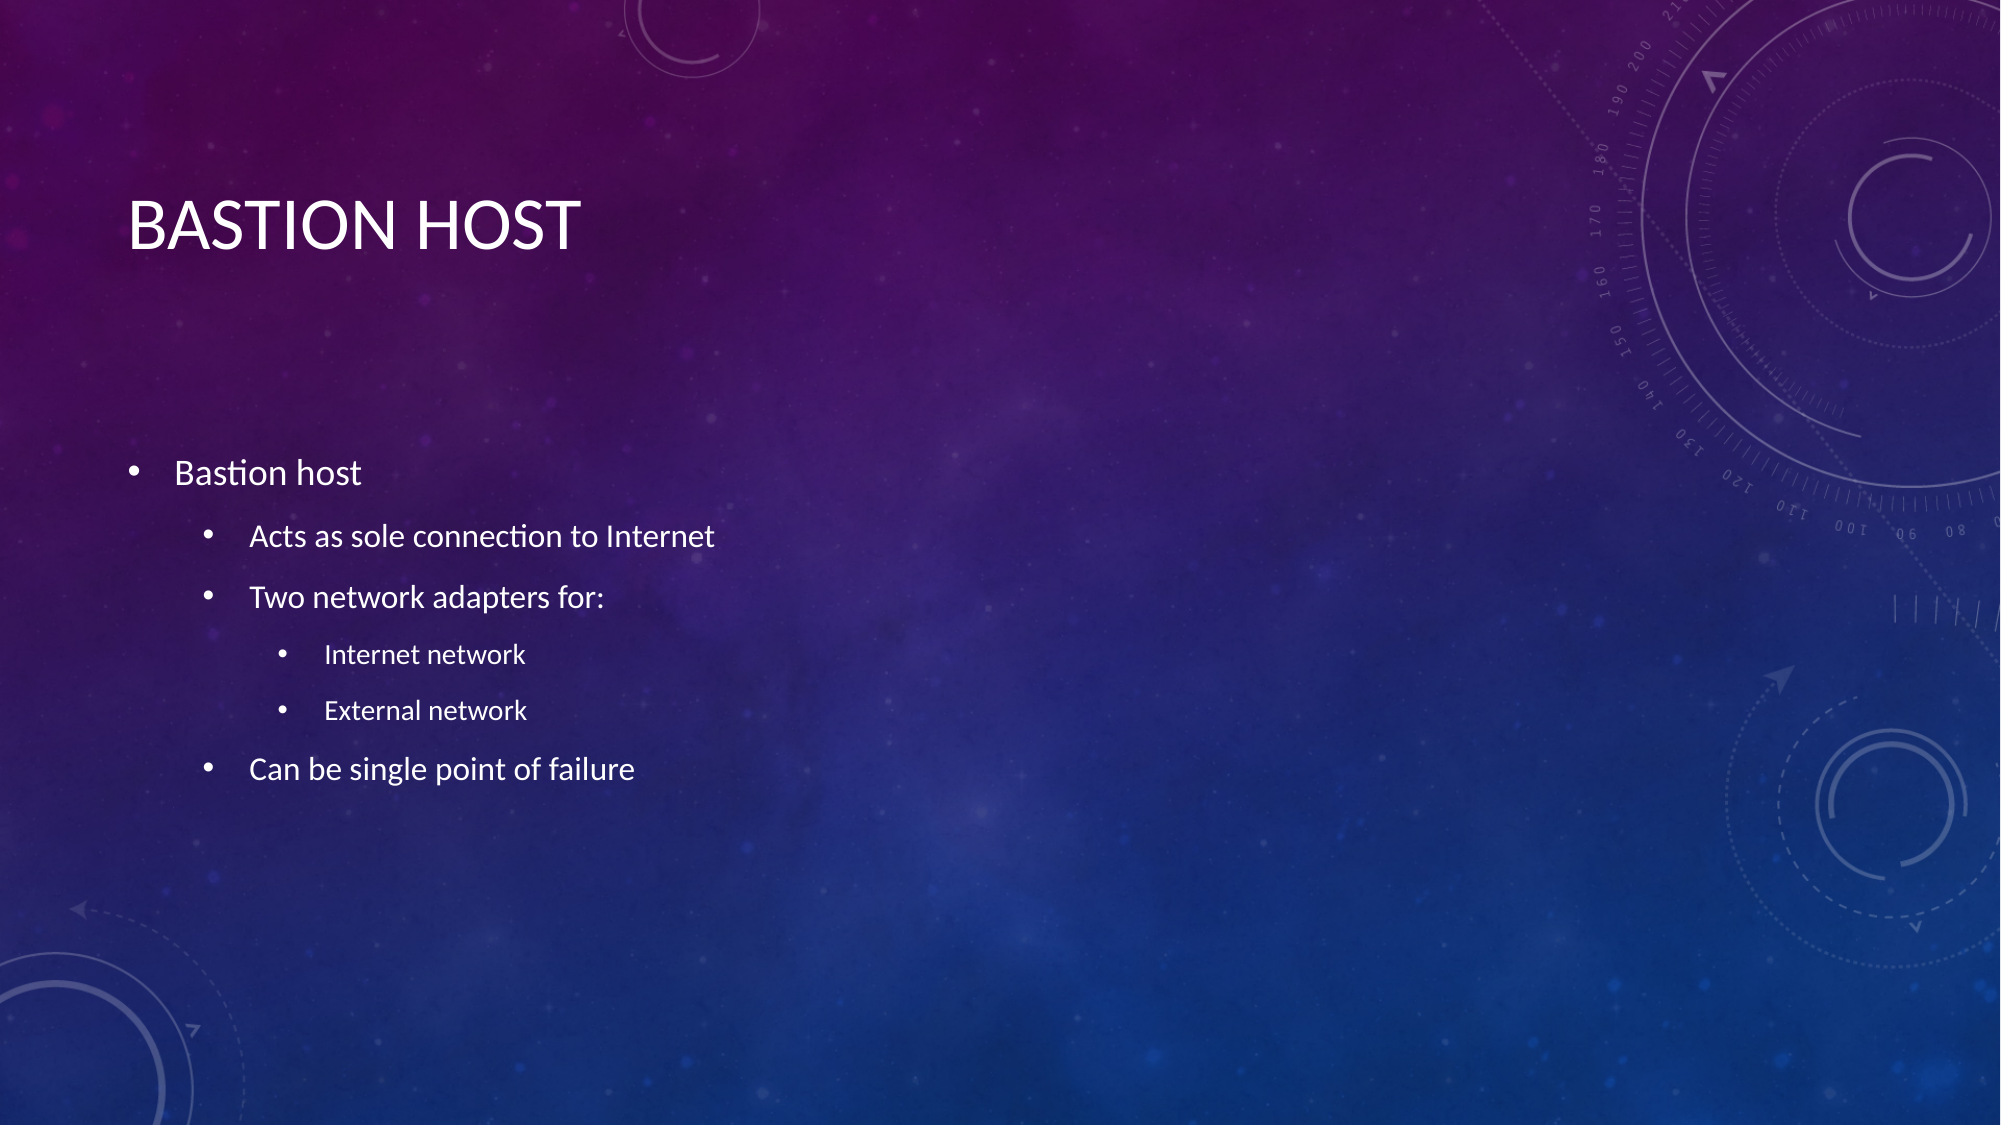

# Bastion Host
Bastion host
Acts as sole connection to Internet
Two network adapters for:
Internet network
External network
Can be single point of failure